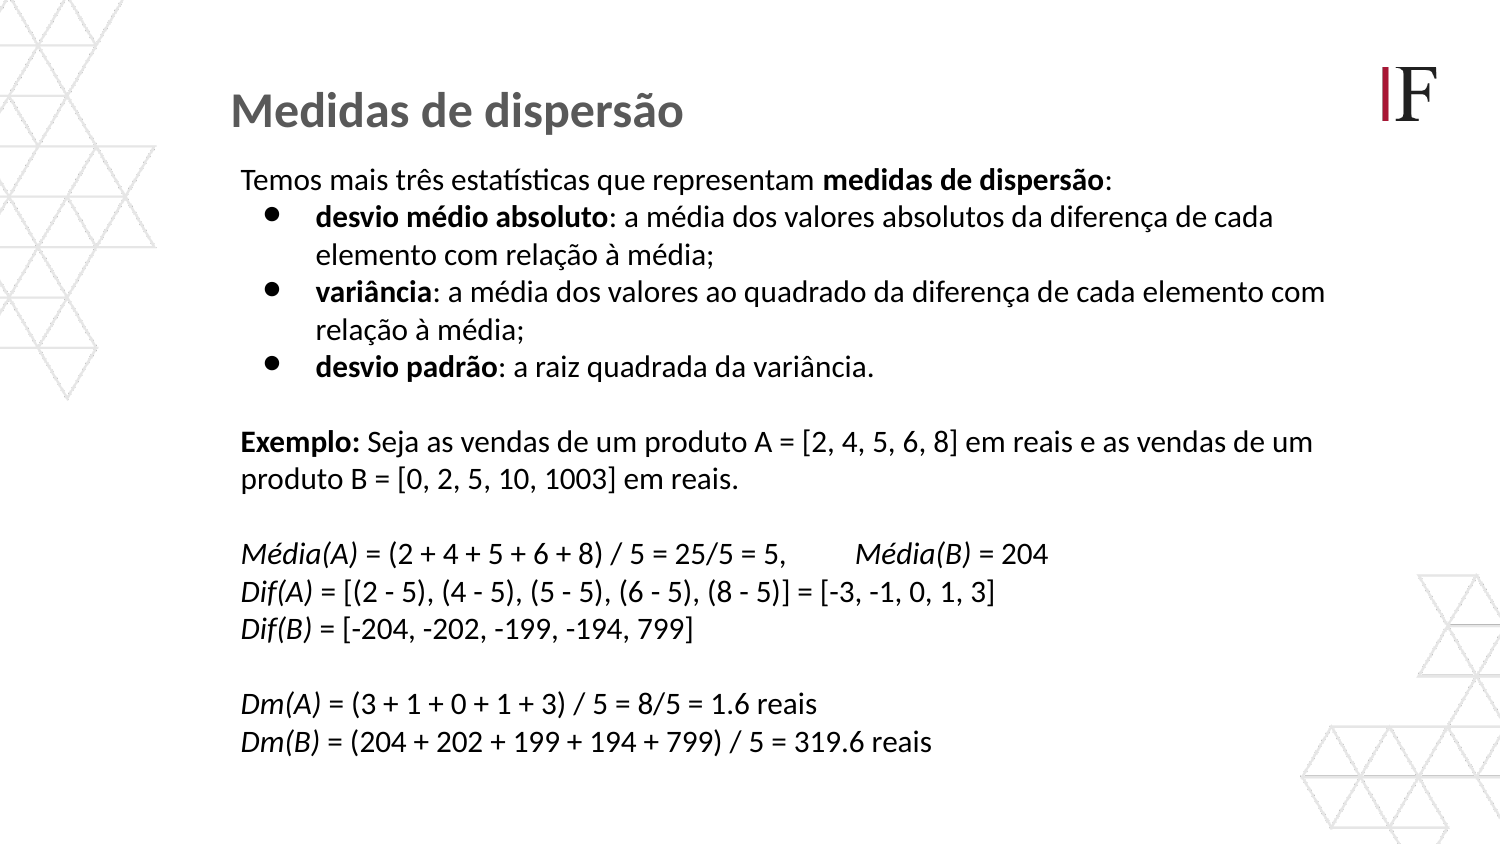

Medidas de dispersão
Temos mais três estatísticas que representam medidas de dispersão:
desvio médio absoluto: a média dos valores absolutos da diferença de cada elemento com relação à média;
variância: a média dos valores ao quadrado da diferença de cada elemento com relação à média;
desvio padrão: a raiz quadrada da variância.

Exemplo: Seja as vendas de um produto A = [2, 4, 5, 6, 8] em reais e as vendas de um produto B = [0, 2, 5, 10, 1003] em reais.

Média(A) = (2 + 4 + 5 + 6 + 8) / 5 = 25/5 = 5,	  Média(B) = 204
Dif(A) = [(2 - 5), (4 - 5), (5 - 5), (6 - 5), (8 - 5)] = [-3, -1, 0, 1, 3]
Dif(B) = [-204, -202, -199, -194, 799]

Dm(A) = (3 + 1 + 0 + 1 + 3) / 5 = 8/5 = 1.6 reais
Dm(B) = (204 + 202 + 199 + 194 + 799) / 5 = 319.6 reais